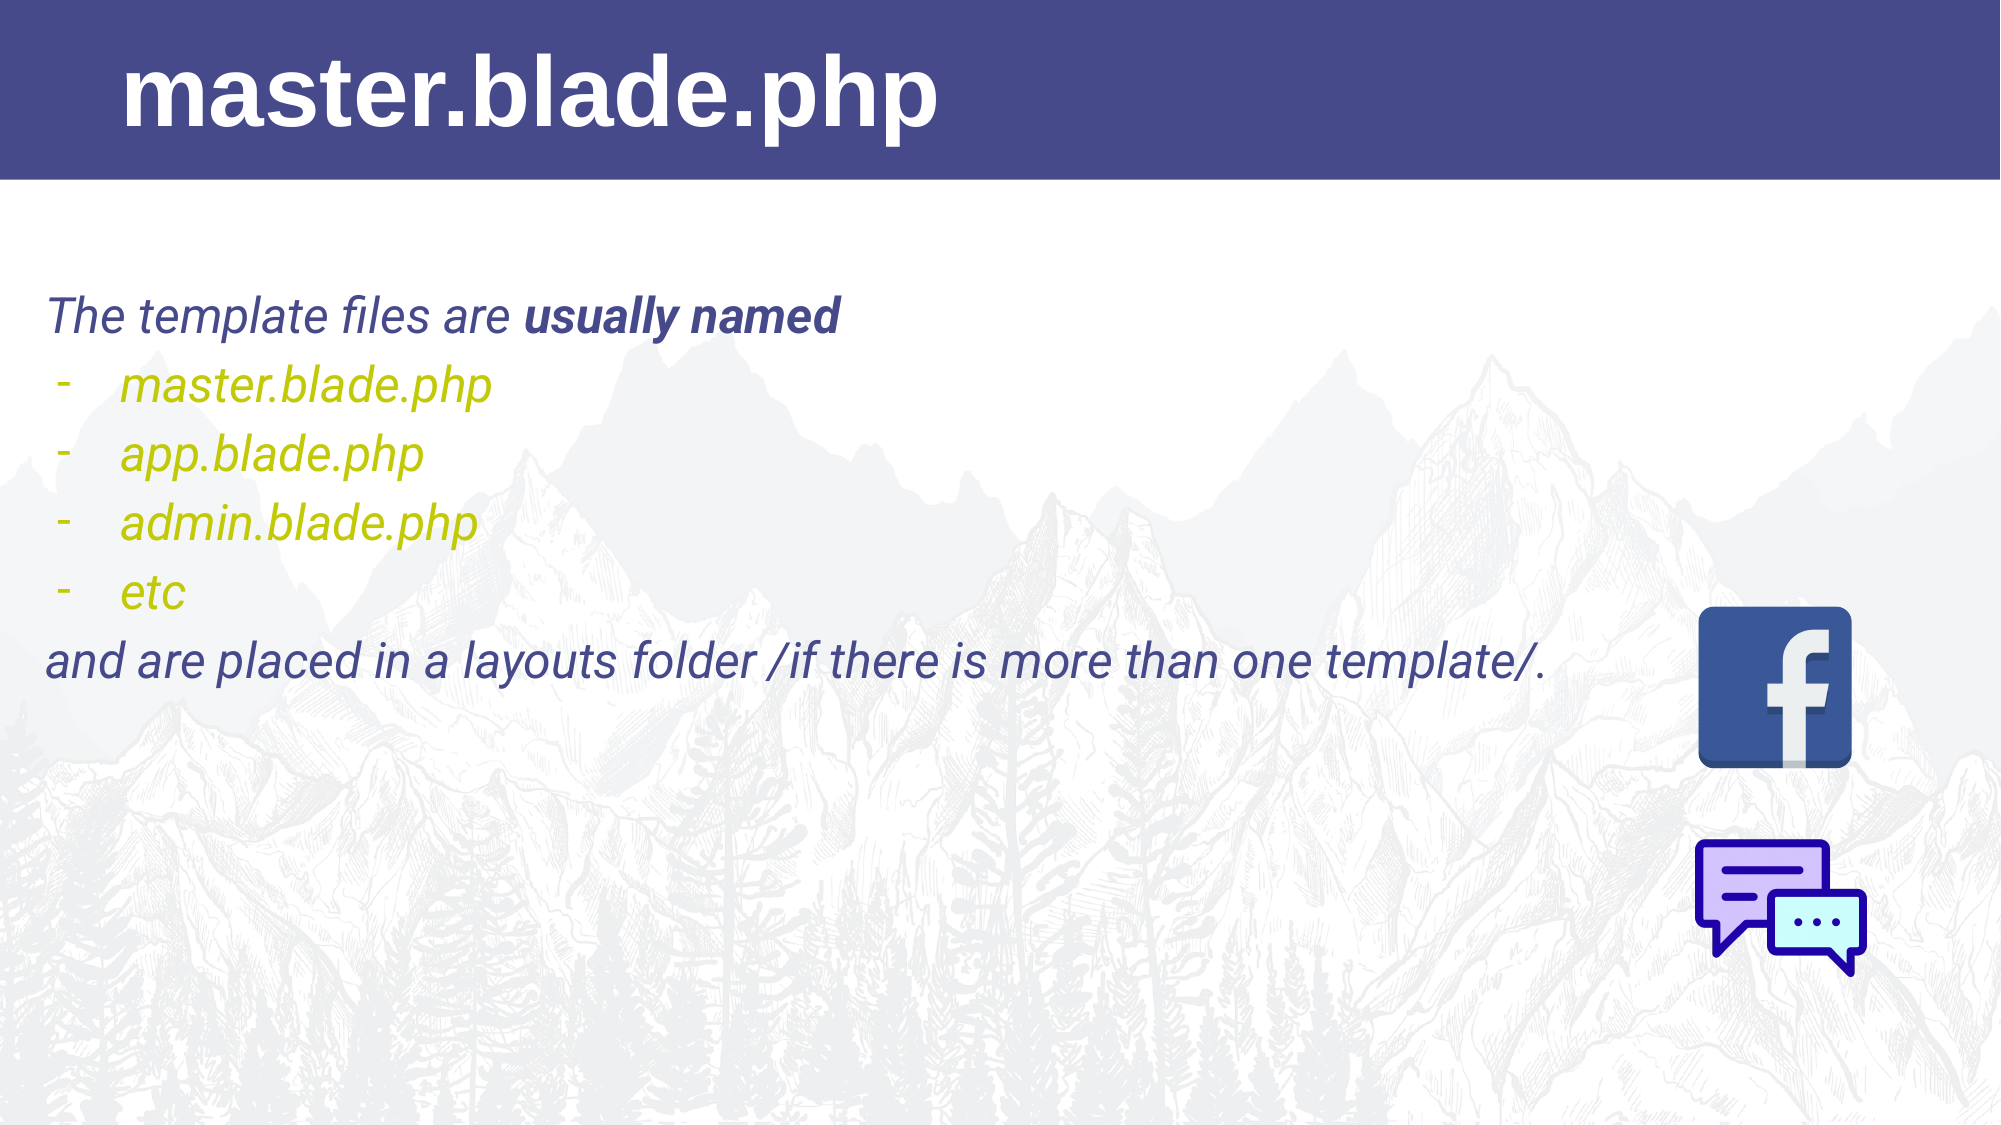

master.blade.php

The template files are usually named
master.blade.php
app.blade.php
admin.blade.php
etc
and are placed in a layouts folder /if there is more than one template/.